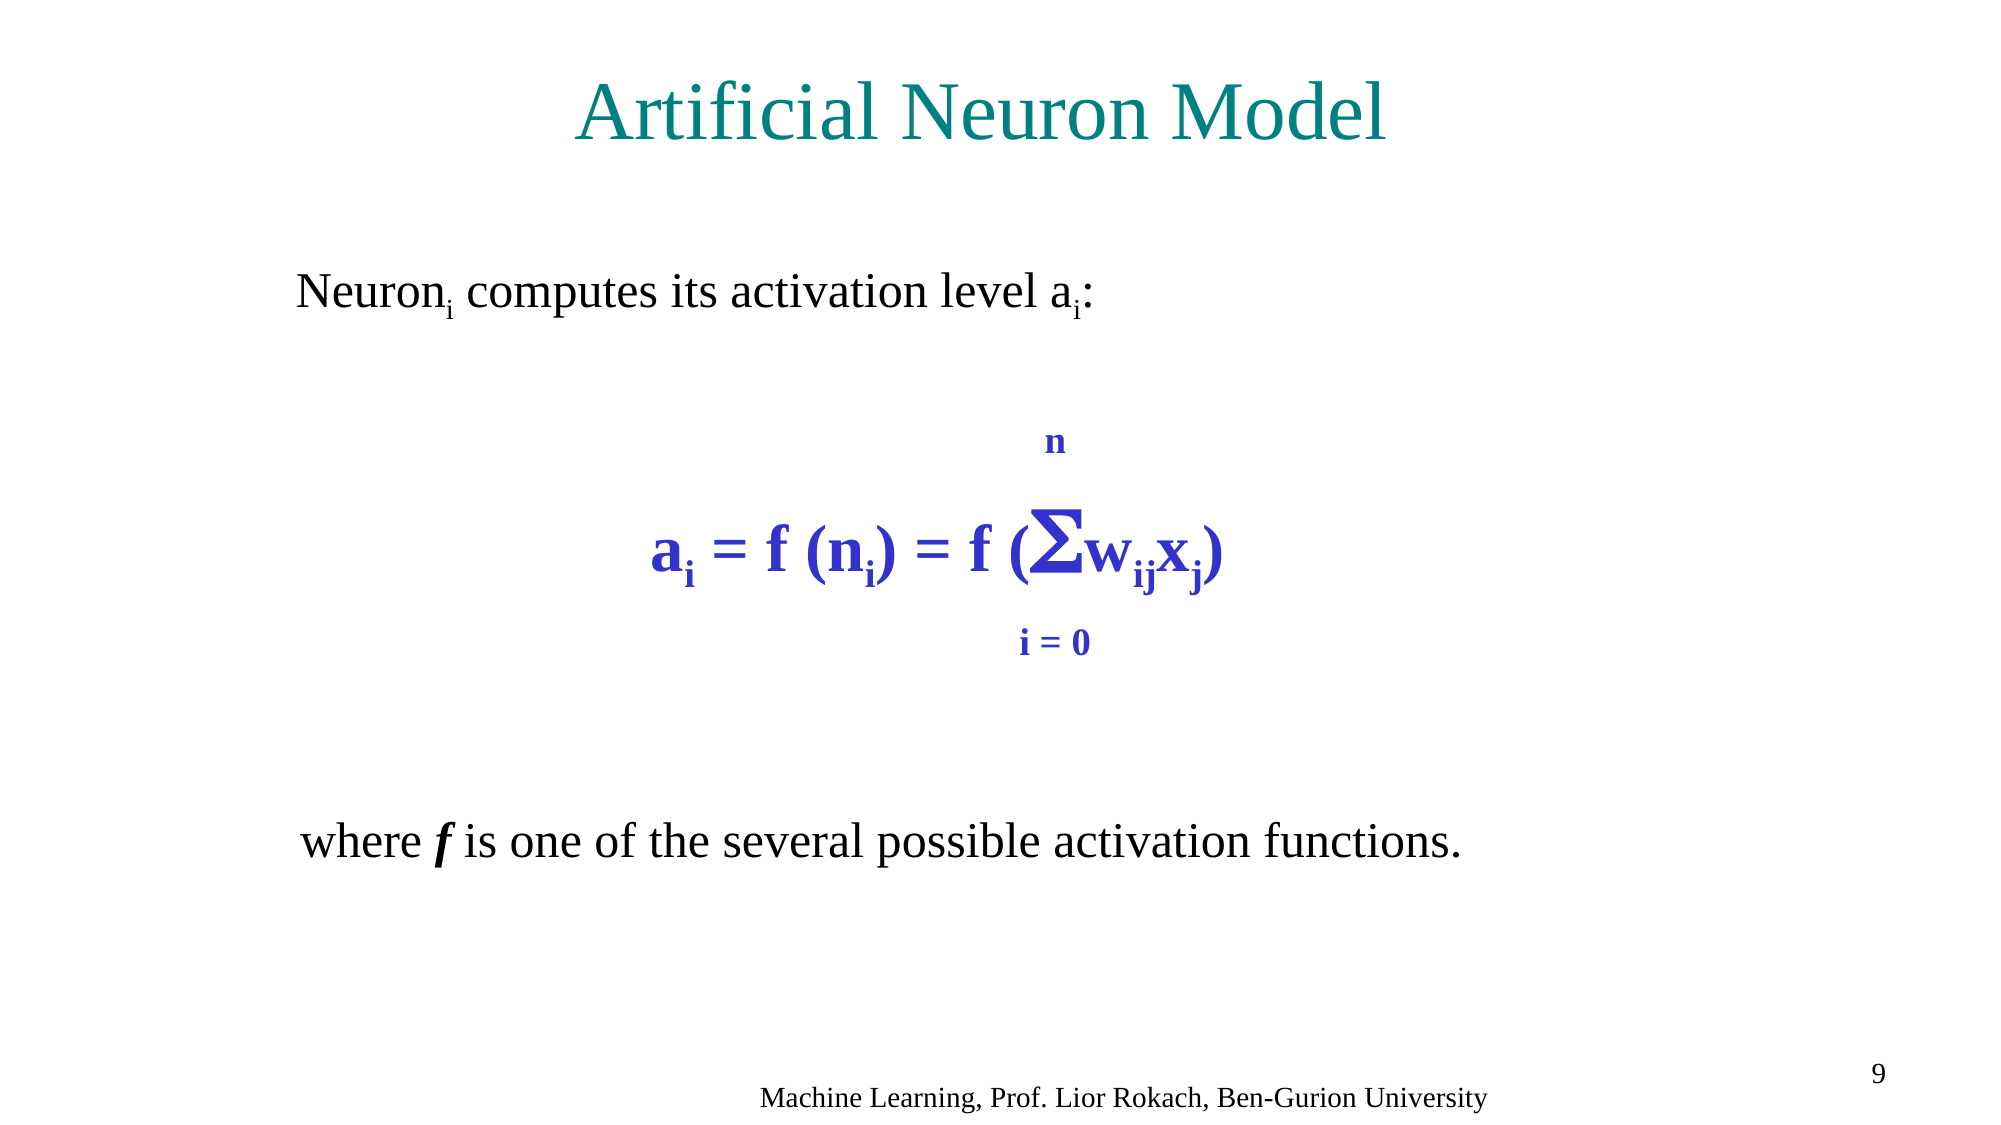

# Artificial Neuron Model
Neuroni computes its activation level ai:
              n
ai = f (ni) = f (Σwijxj)
              i = 0

where f is one of the several possible activation functions.
9
Machine Learning, Prof. Lior Rokach, Ben-Gurion University